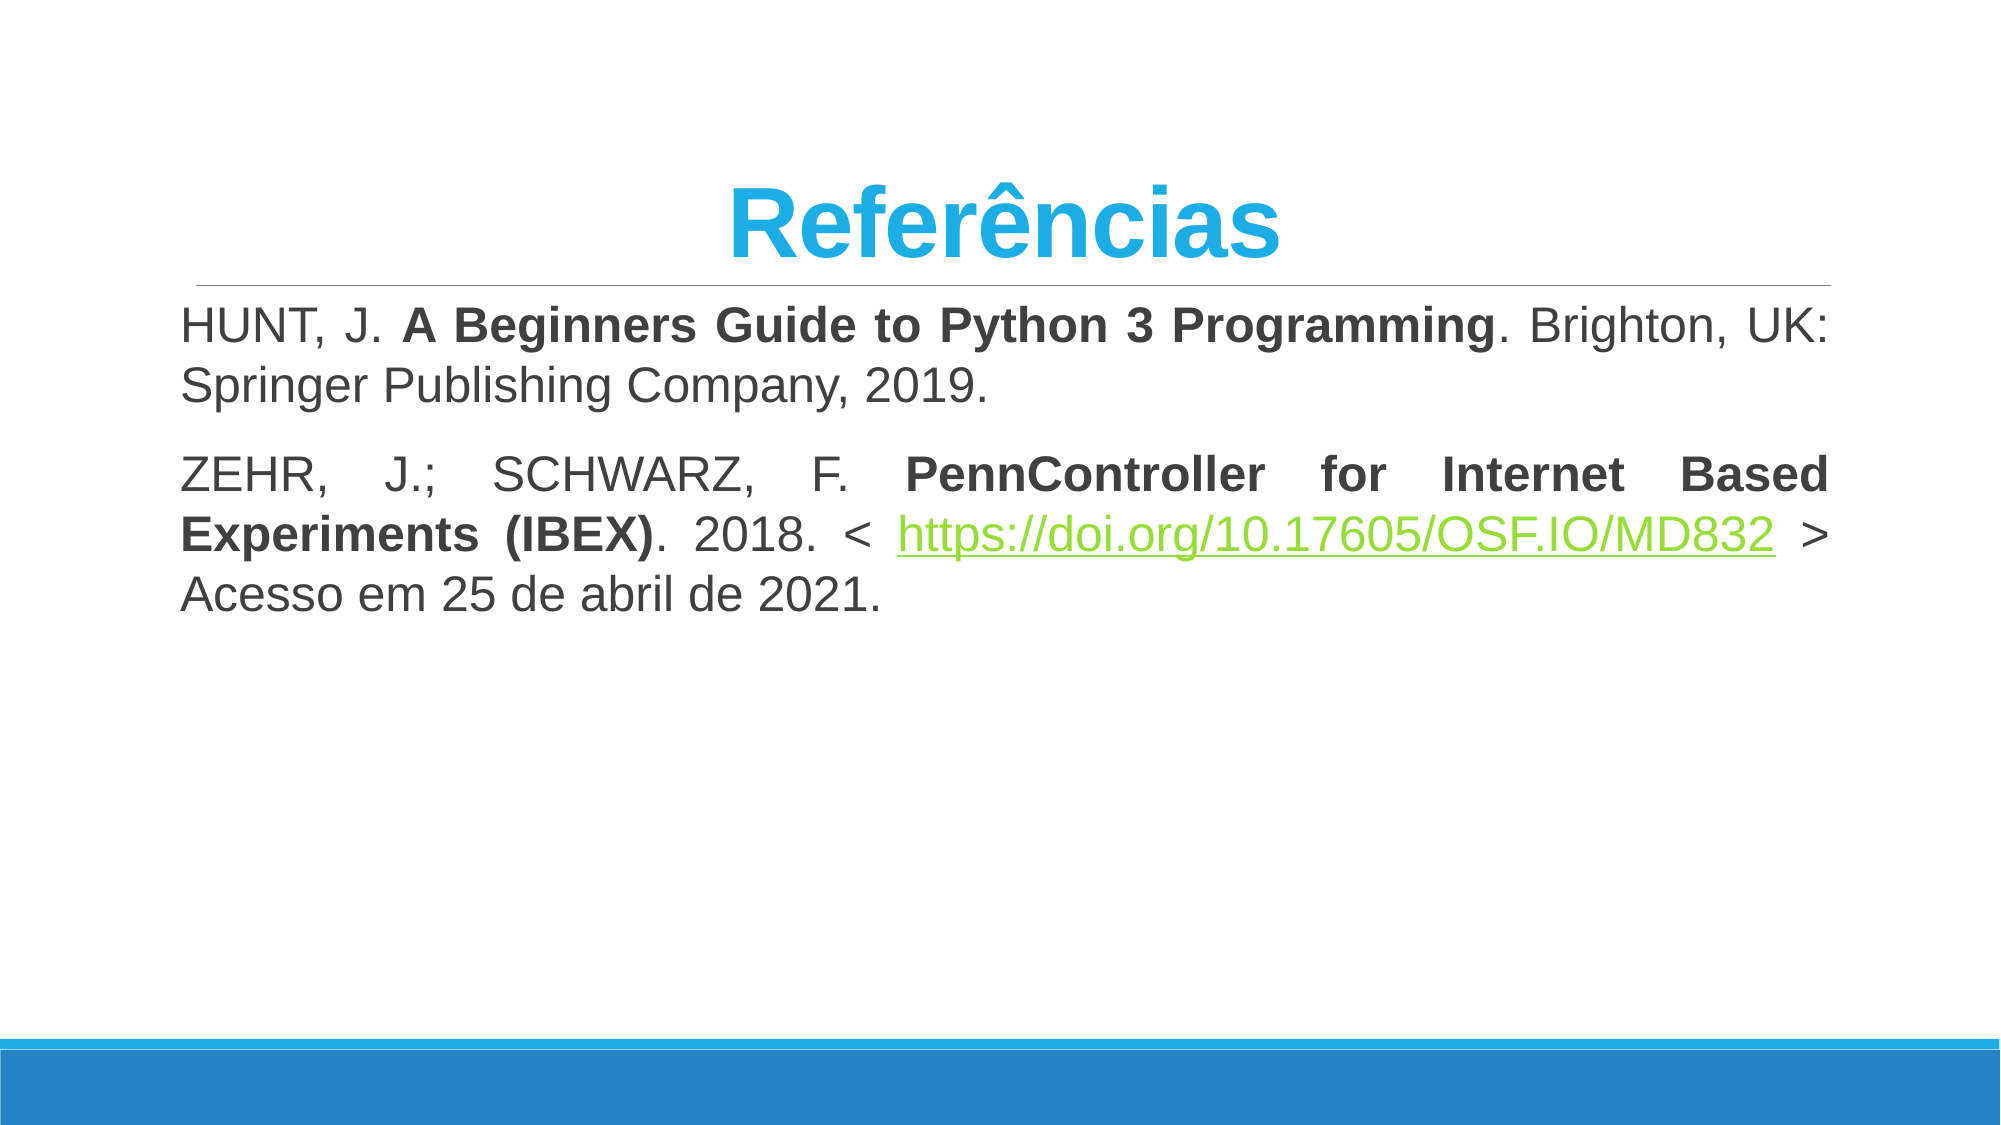

# Referências
HUNT, J. A Beginners Guide to Python 3 Programming. Brighton, UK: Springer Publishing Company, 2019.
ZEHR, J.; SCHWARZ, F. PennController for Internet Based Experiments (IBEX). 2018. < https://doi.org/10.17605/OSF.IO/MD832 > Acesso em 25 de abril de 2021.